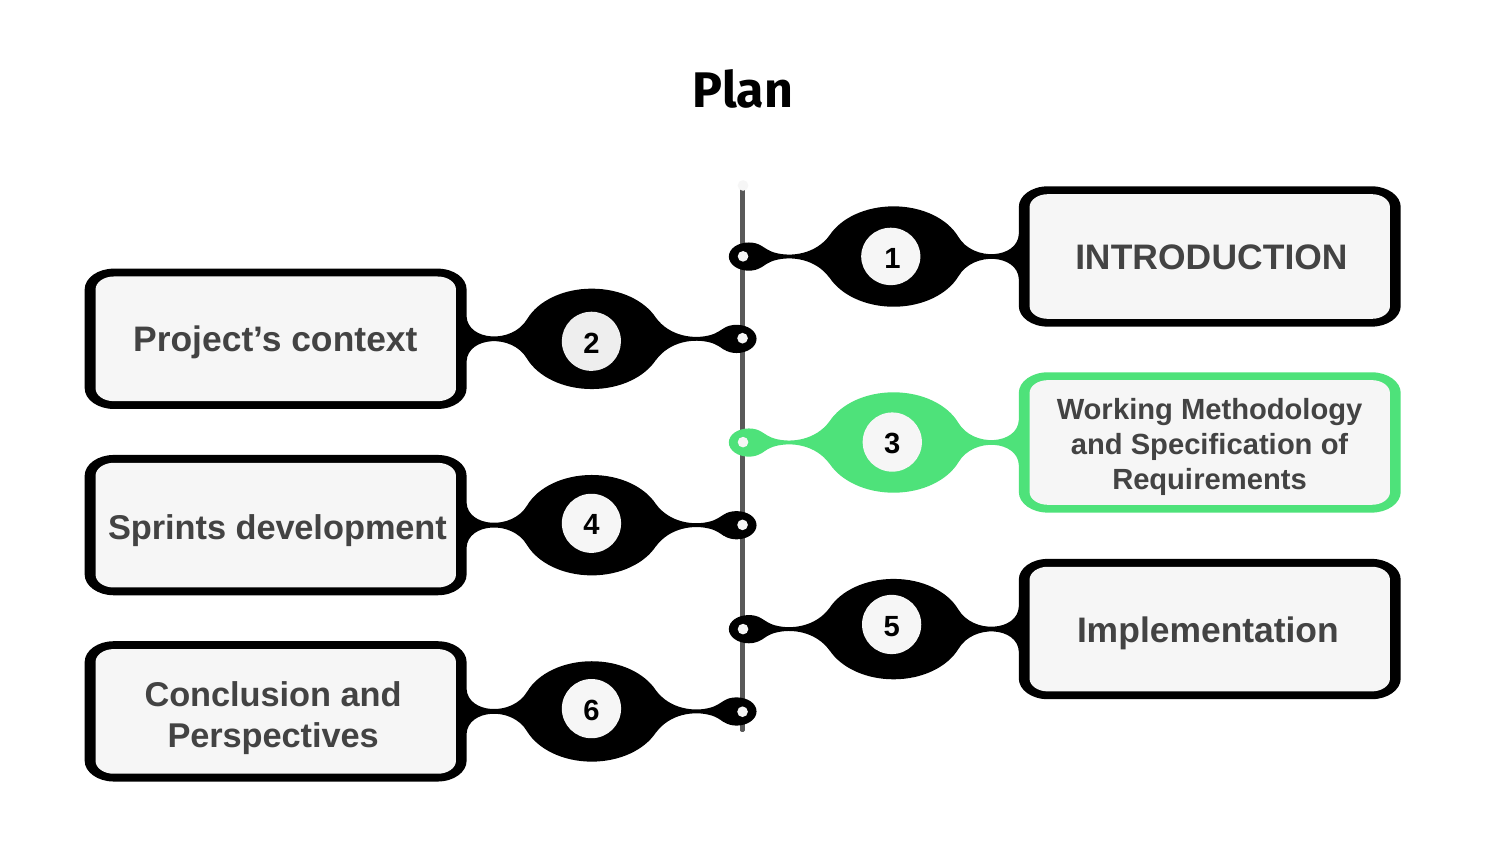

Plan

 1

2

3

4

5

6

INTRODUCTION

Project’s context

Working Methodology and Specification of Requirements

Sprints development

Implementation

Conclusion and Perspectives

# MSK Academy